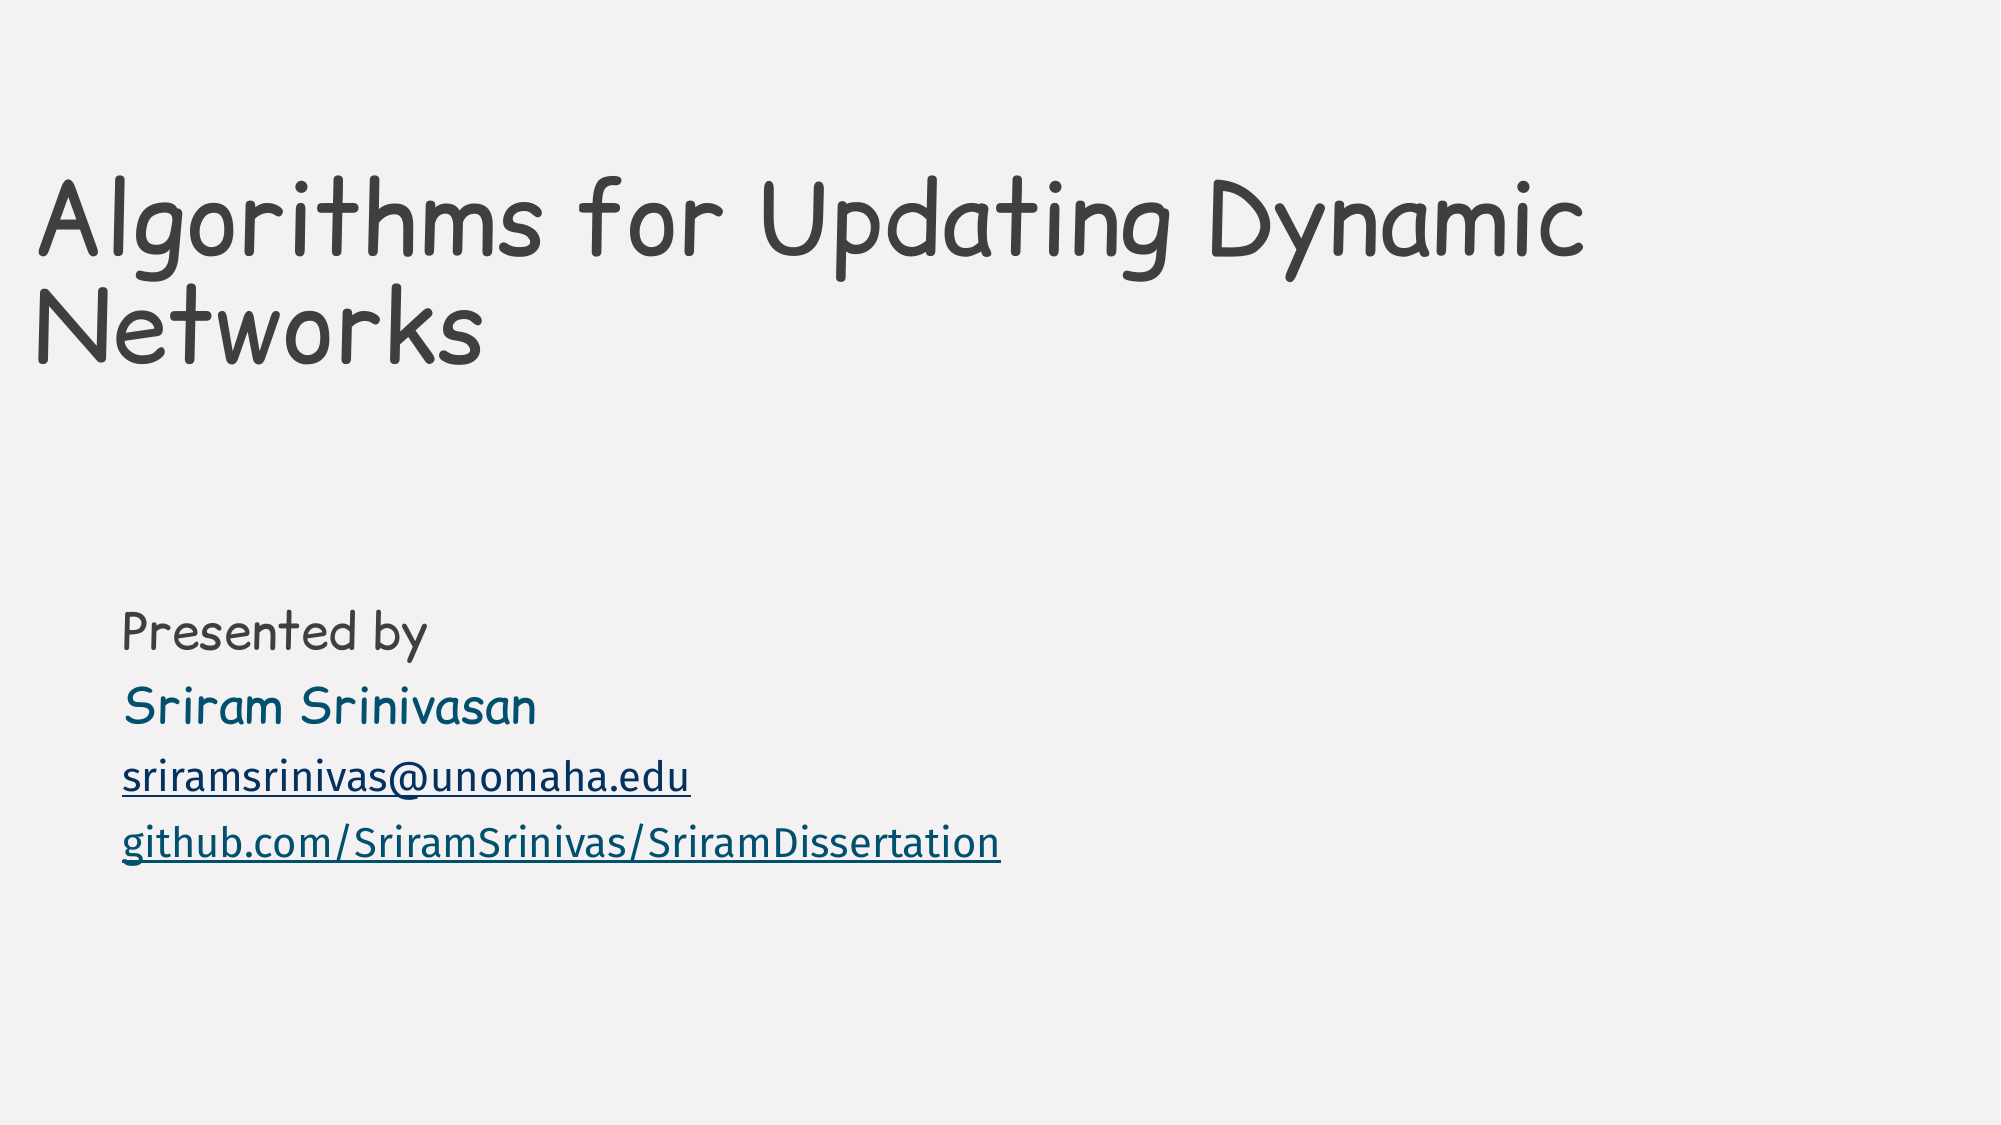

# Algorithms for Updating Dynamic Networks
Presented by
Sriram Srinivasan
sriramsrinivas@unomaha.edu
github.com/SriramSrinivas/SriramDissertation